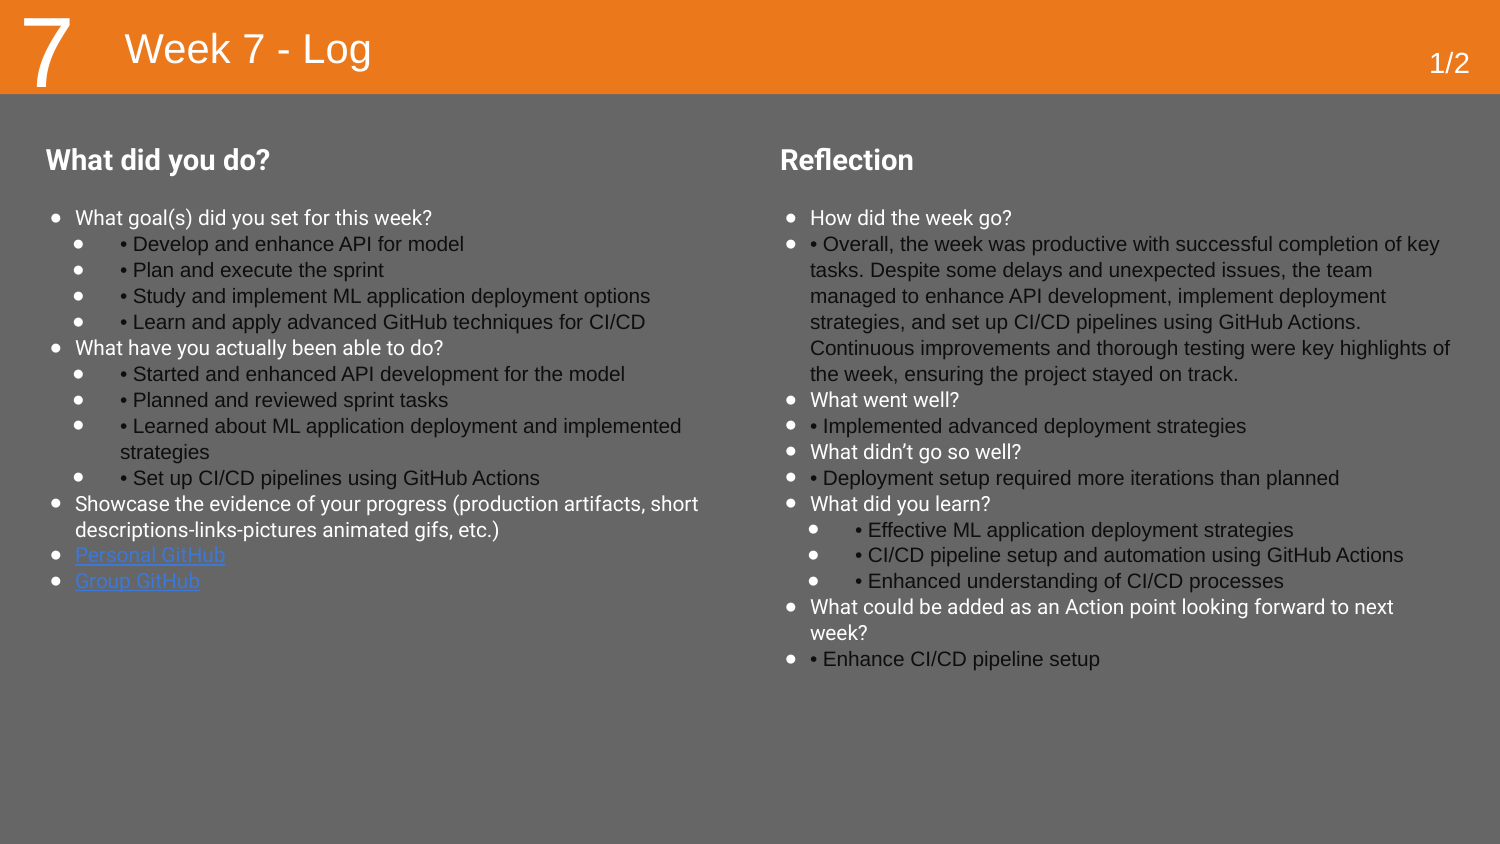

7
# Week 7 - Log
1/2

What did you do?
Reflection
What goal(s) did you set for this week?
• Develop and enhance API for model
• Plan and execute the sprint
• Study and implement ML application deployment options
• Learn and apply advanced GitHub techniques for CI/CD
What have you actually been able to do?
• Started and enhanced API development for the model
• Planned and reviewed sprint tasks
• Learned about ML application deployment and implemented strategies
• Set up CI/CD pipelines using GitHub Actions
Showcase the evidence of your progress (production artifacts, short descriptions-links-pictures animated gifs, etc.)
Personal GitHub
Group GitHub

How did the week go?
• Overall, the week was productive with successful completion of key tasks. Despite some delays and unexpected issues, the team managed to enhance API development, implement deployment strategies, and set up CI/CD pipelines using GitHub Actions. Continuous improvements and thorough testing were key highlights of the week, ensuring the project stayed on track.
What went well?
• Implemented advanced deployment strategies
What didn’t go so well?
• Deployment setup required more iterations than planned
What did you learn?
• Effective ML application deployment strategies
• CI/CD pipeline setup and automation using GitHub Actions
• Enhanced understanding of CI/CD processes
What could be added as an Action point looking forward to next week?
• Enhance CI/CD pipeline setup